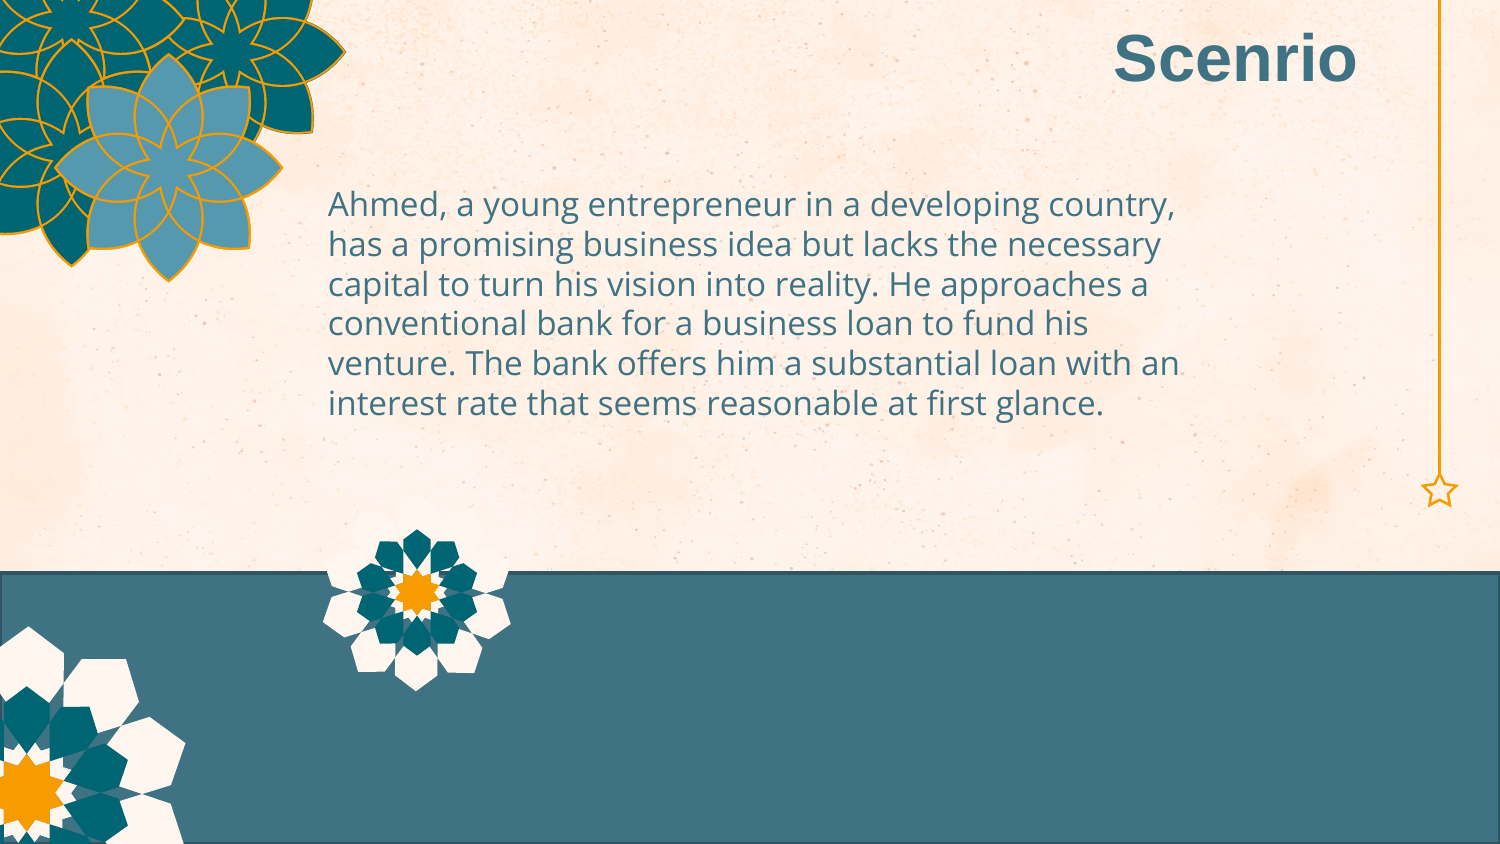

# Scenrio
Ahmed, a young entrepreneur in a developing country, has a promising business idea but lacks the necessary capital to turn his vision into reality. He approaches a conventional bank for a business loan to fund his venture. The bank offers him a substantial loan with an interest rate that seems reasonable at first glance.